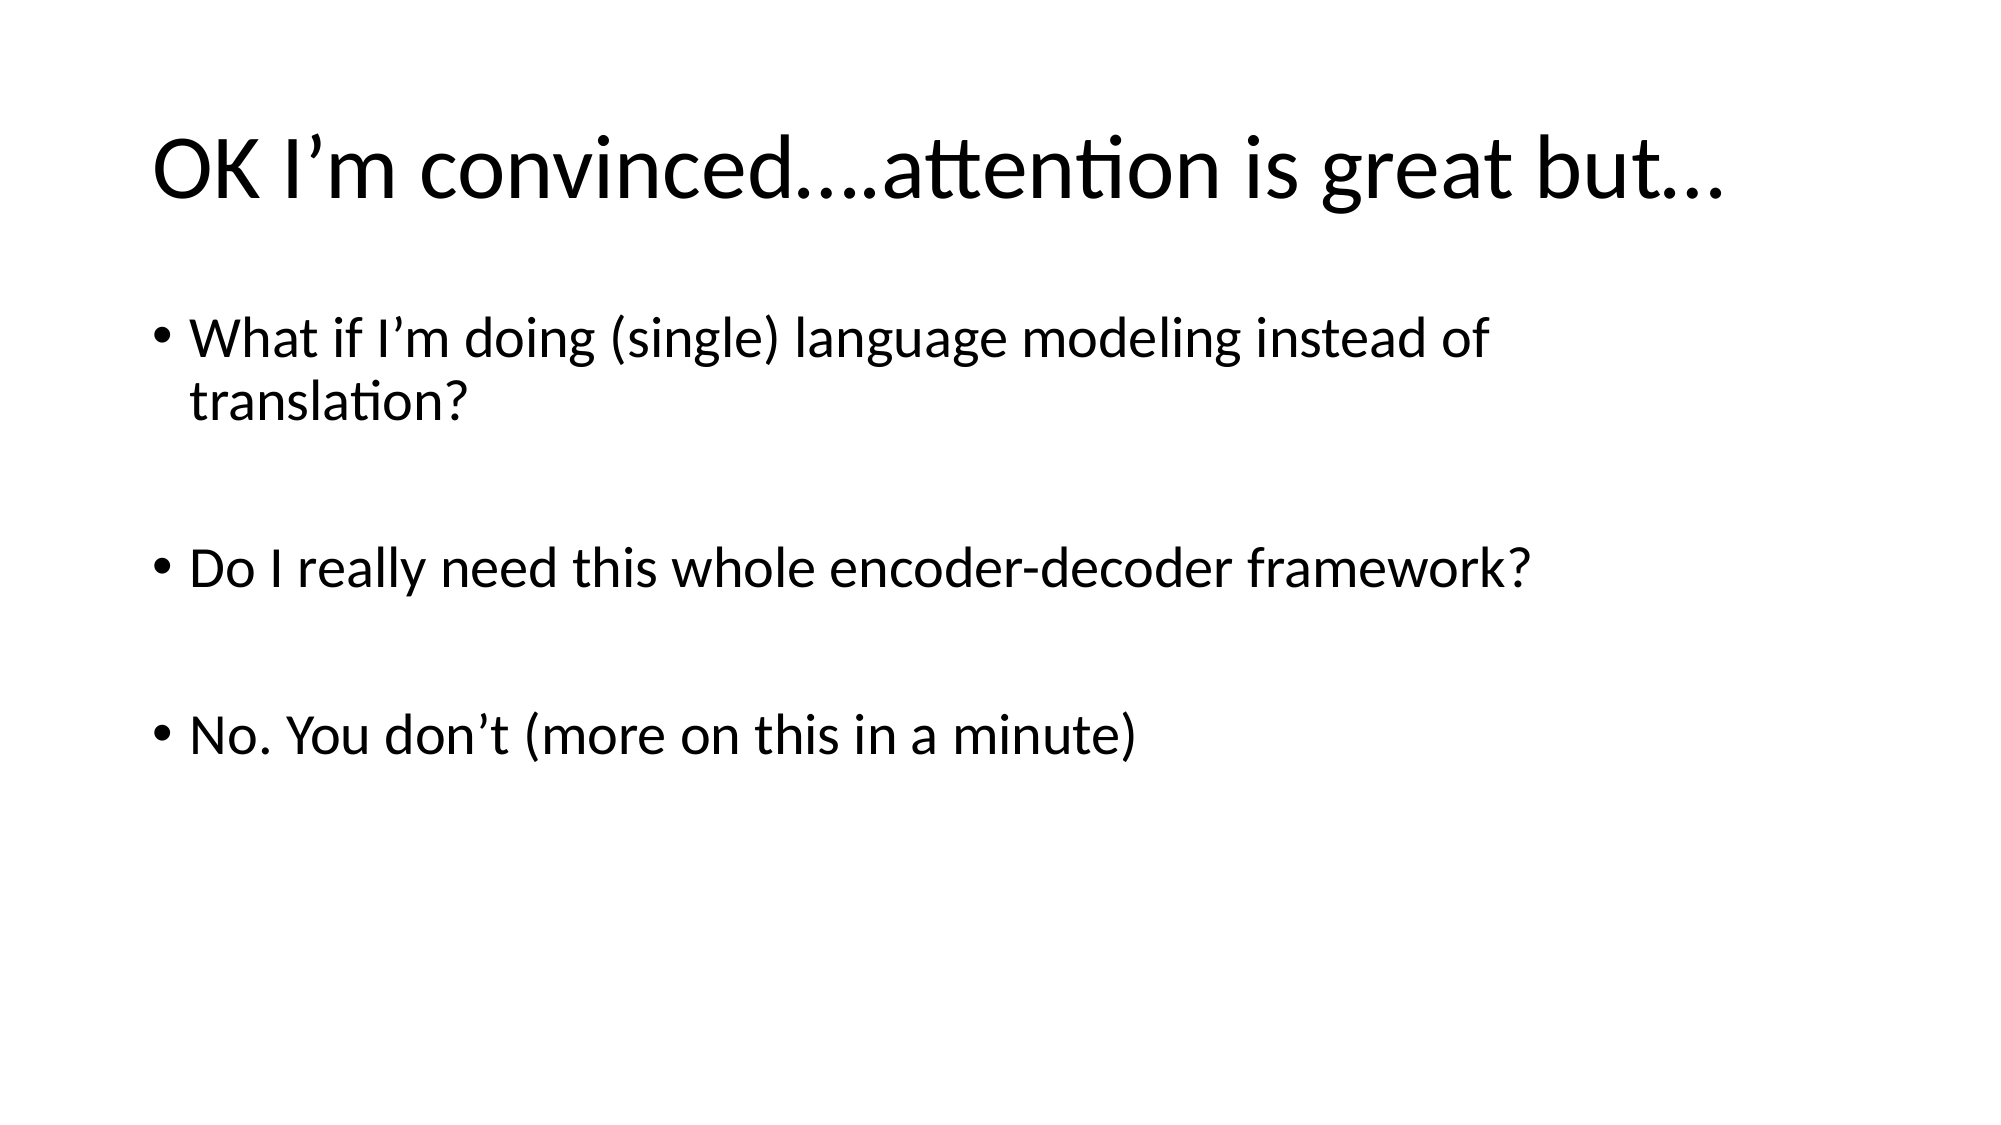

# OK I’m convinced….attention is great but…
What if I’m doing (single) language modeling instead of translation?

Do I really need this whole encoder-decoder framework?

No. You don’t (more on this in a minute)